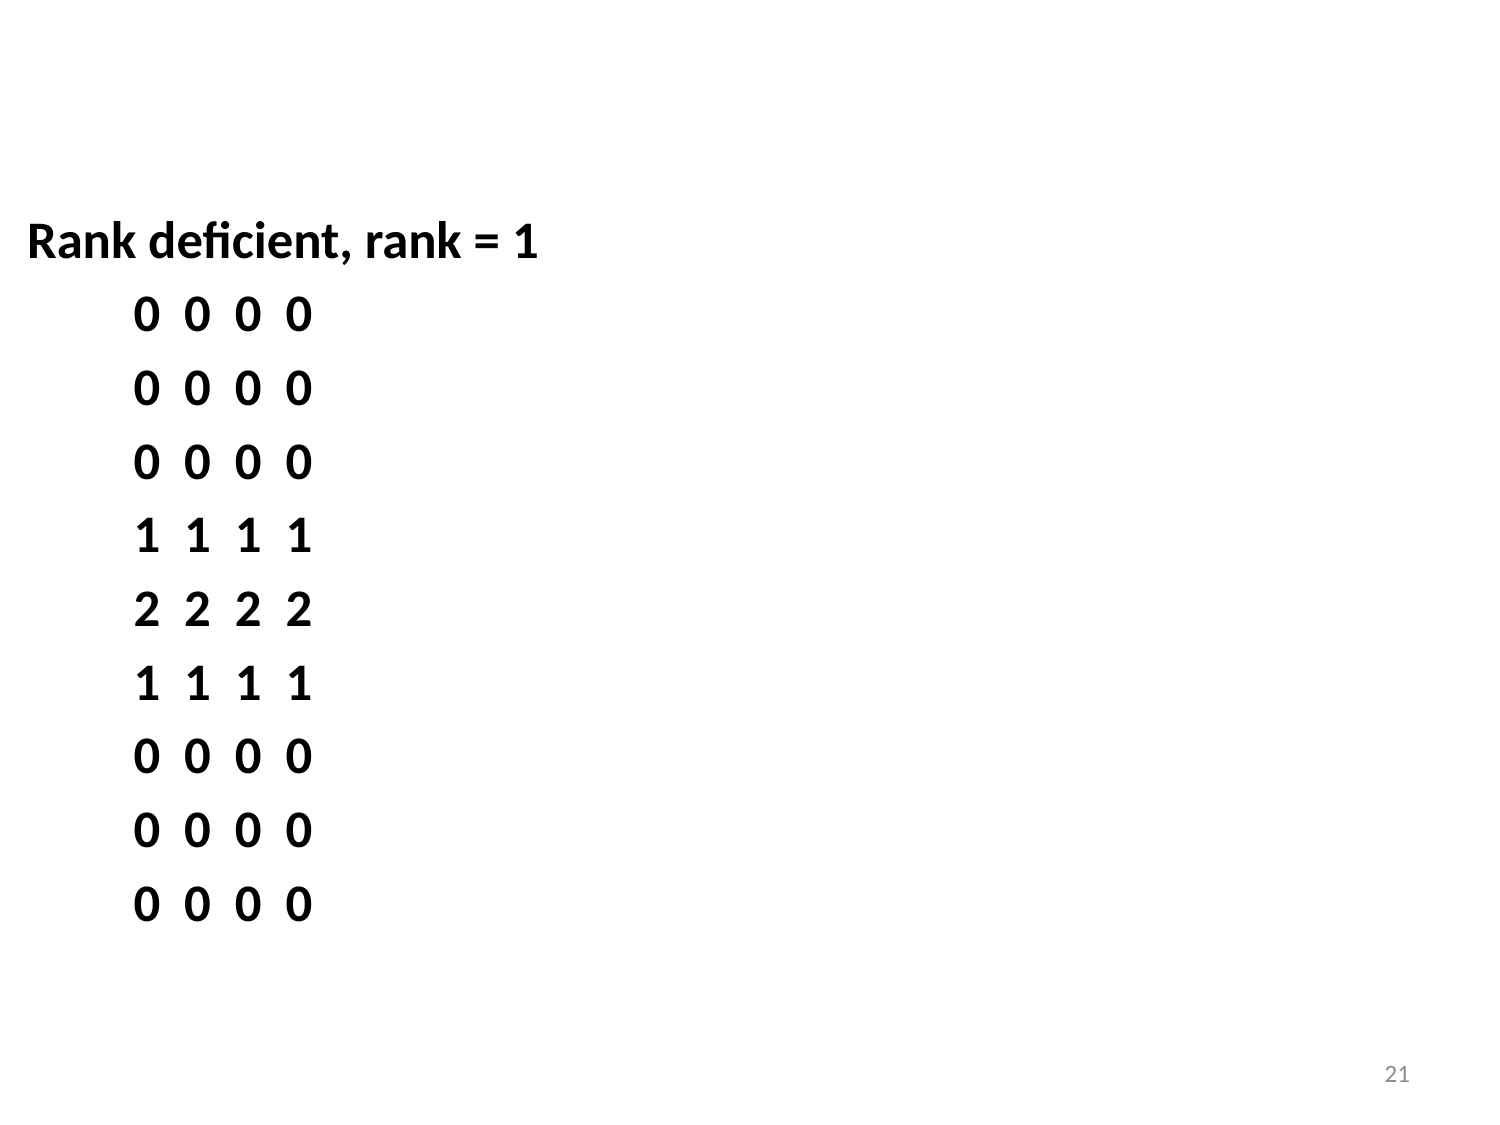

#
 Rank deficient, rank = 1
 	0  0  0  0
 	0  0  0  0
 	0  0  0  0
	1  1  1  1
 	2  2  2  2
 	1  1  1  1
 	0  0  0  0
 	0  0  0  0
 	0  0  0  0

21